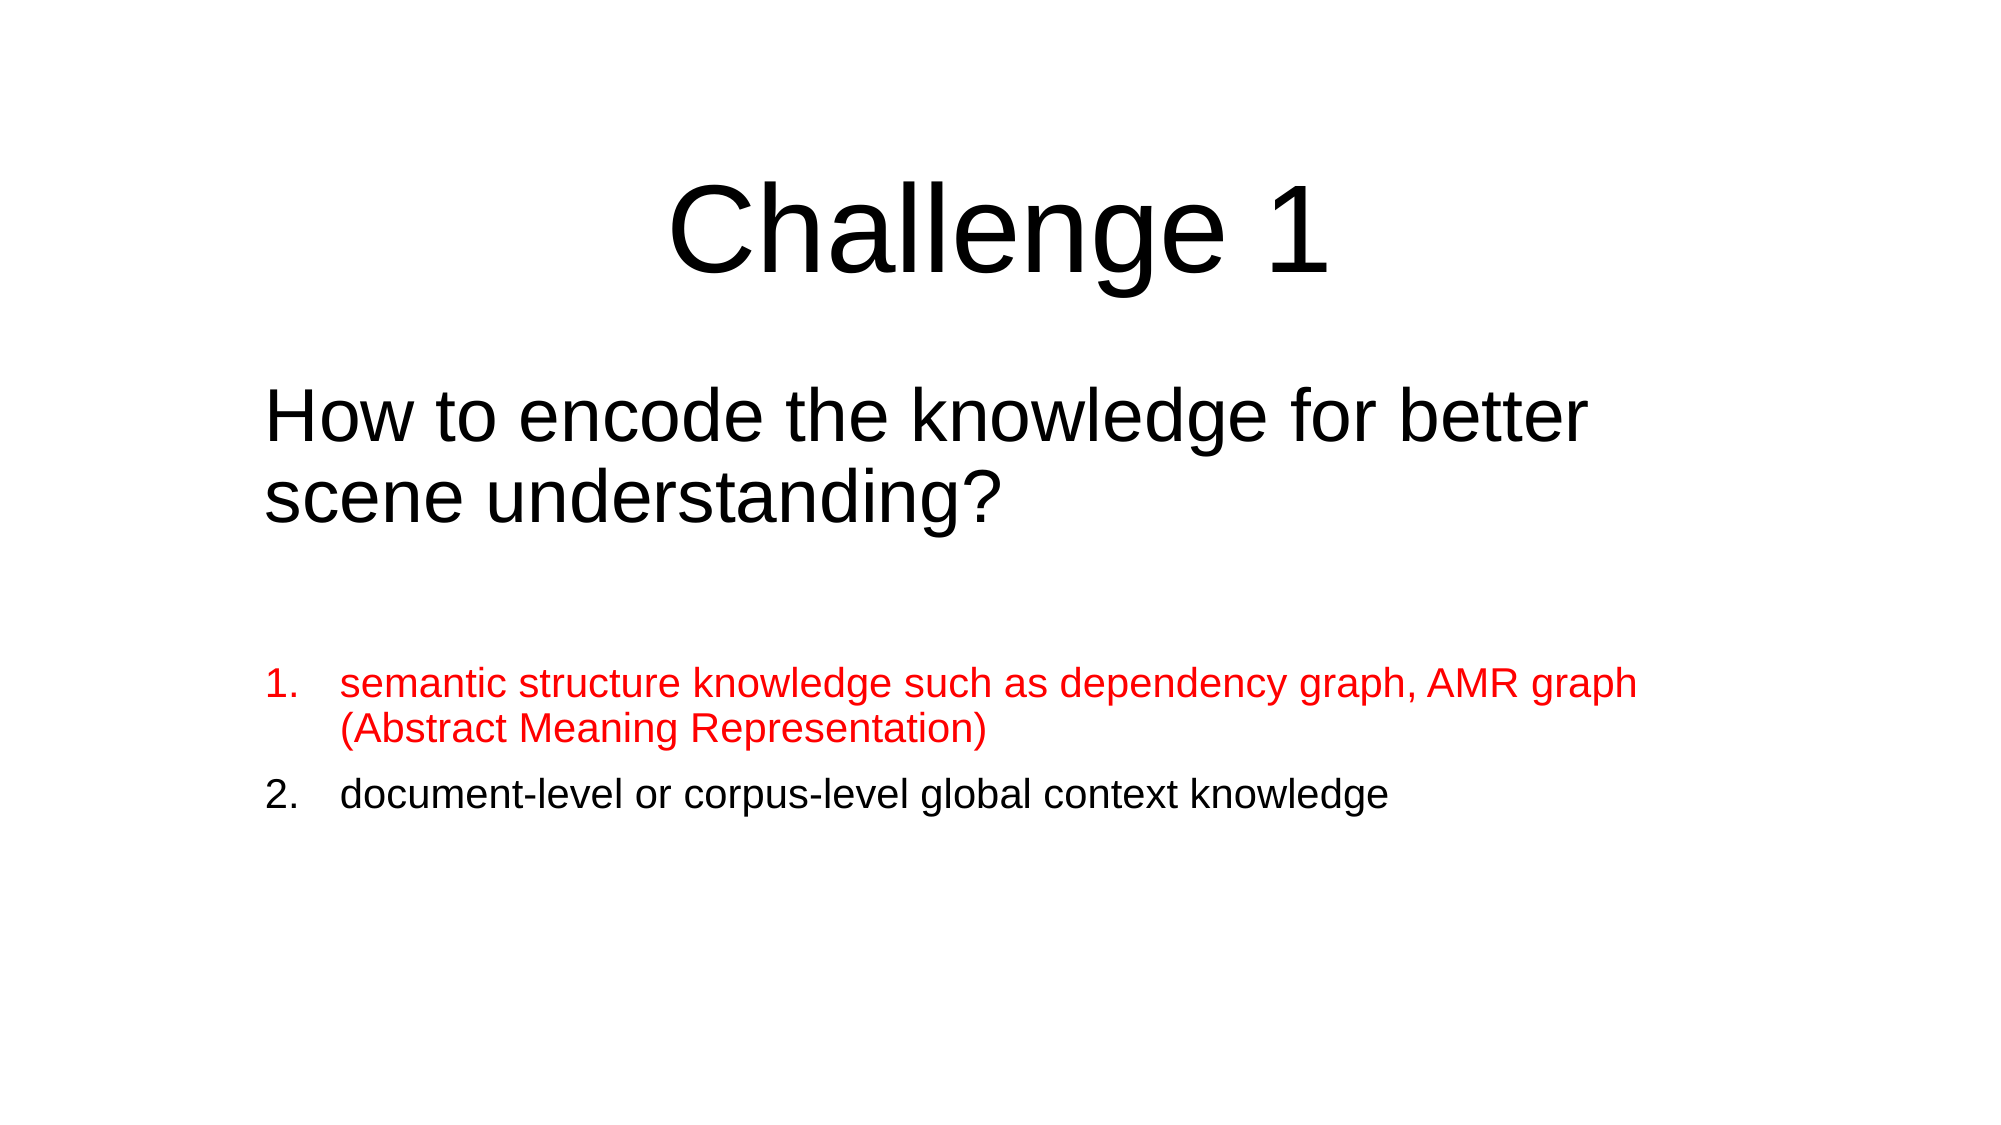

# Challenge 1
How to encode the knowledge for better scene understanding?

semantic structure knowledge such as dependency graph, AMR graph (Abstract Meaning Representation)
document-level or corpus-level global context knowledge